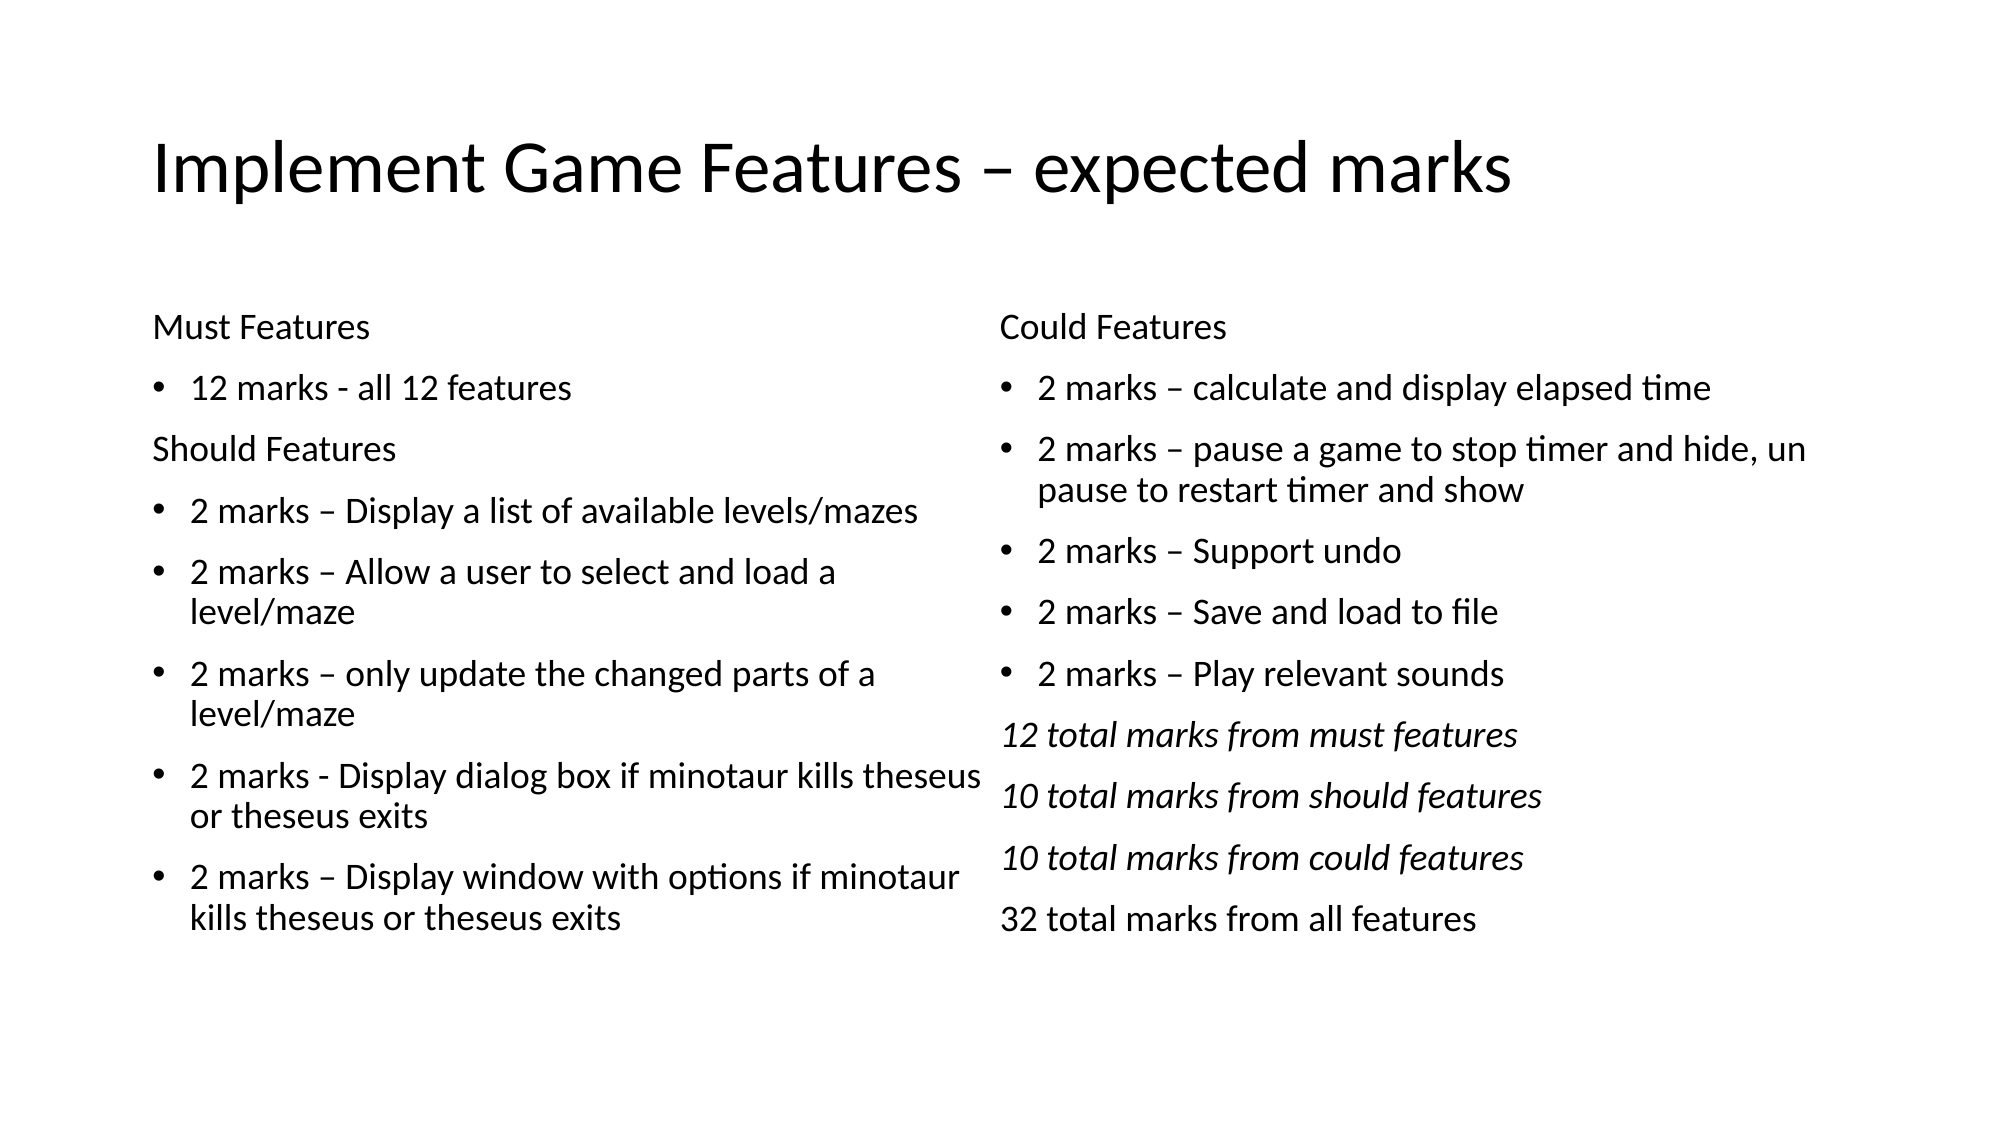

# Implement Game Features – expected marks
Must Features
12 marks - all 12 features
Should Features
2 marks – Display a list of available levels/mazes
2 marks – Allow a user to select and load a level/maze
2 marks – only update the changed parts of a level/maze
2 marks - Display dialog box if minotaur kills theseus or theseus exits
2 marks – Display window with options if minotaur kills theseus or theseus exits

Could Features
2 marks – calculate and display elapsed time
2 marks – pause a game to stop timer and hide, un pause to restart timer and show
2 marks – Support undo
2 marks – Save and load to file
2 marks – Play relevant sounds
12 total marks from must features
10 total marks from should features
10 total marks from could features
32 total marks from all features